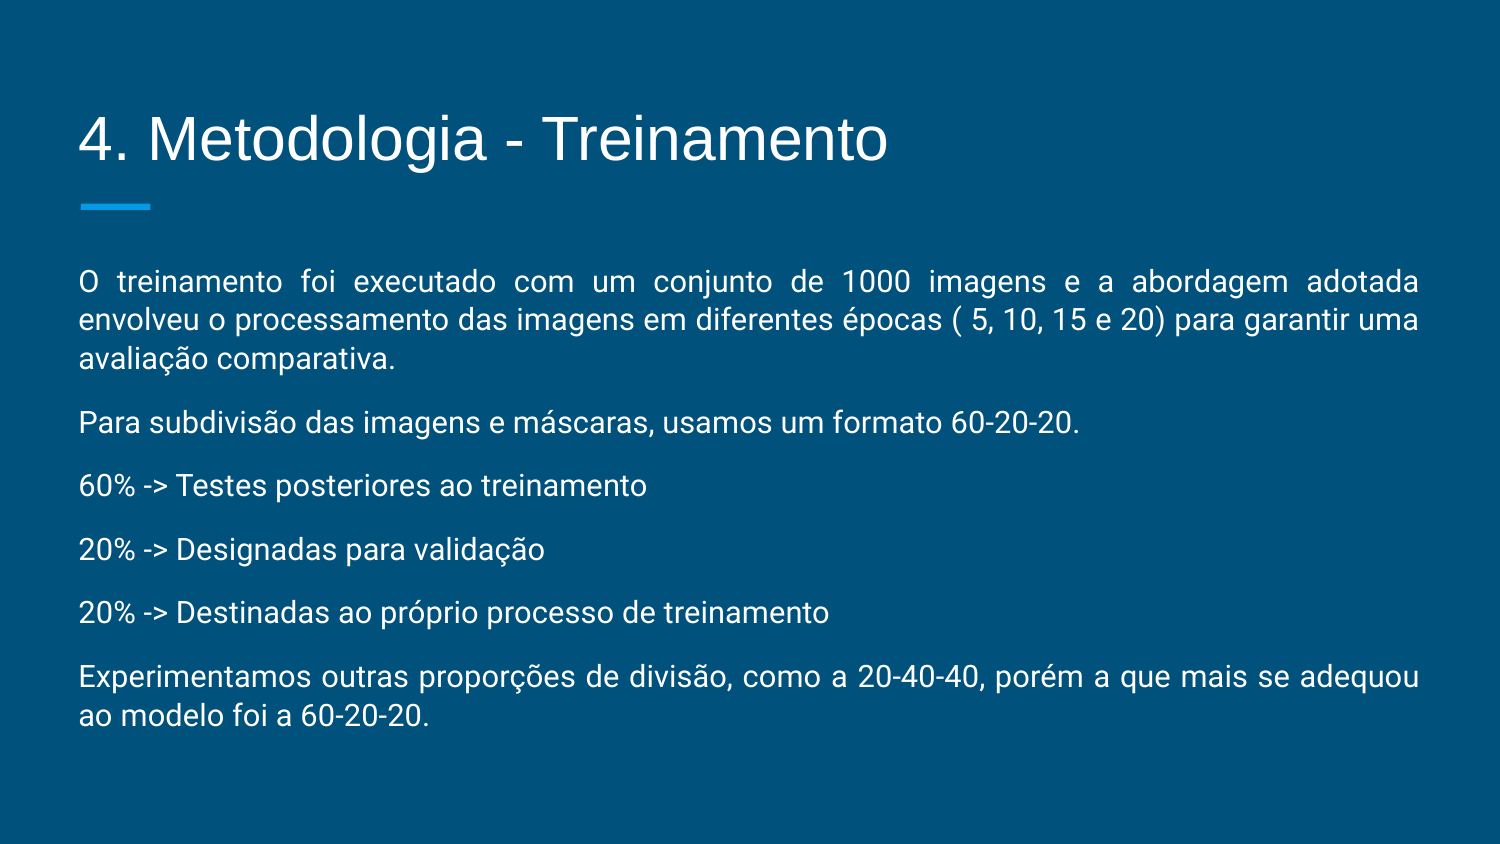

4. Metodologia - Treinamento
O treinamento foi executado com um conjunto de 1000 imagens e a abordagem adotada envolveu o processamento das imagens em diferentes épocas ( 5, 10, 15 e 20) para garantir uma avaliação comparativa.
Para subdivisão das imagens e máscaras, usamos um formato 60-20-20.
60% -> Testes posteriores ao treinamento
20% -> Designadas para validação
20% -> Destinadas ao próprio processo de treinamento
Experimentamos outras proporções de divisão, como a 20-40-40, porém a que mais se adequou ao modelo foi a 60-20-20.